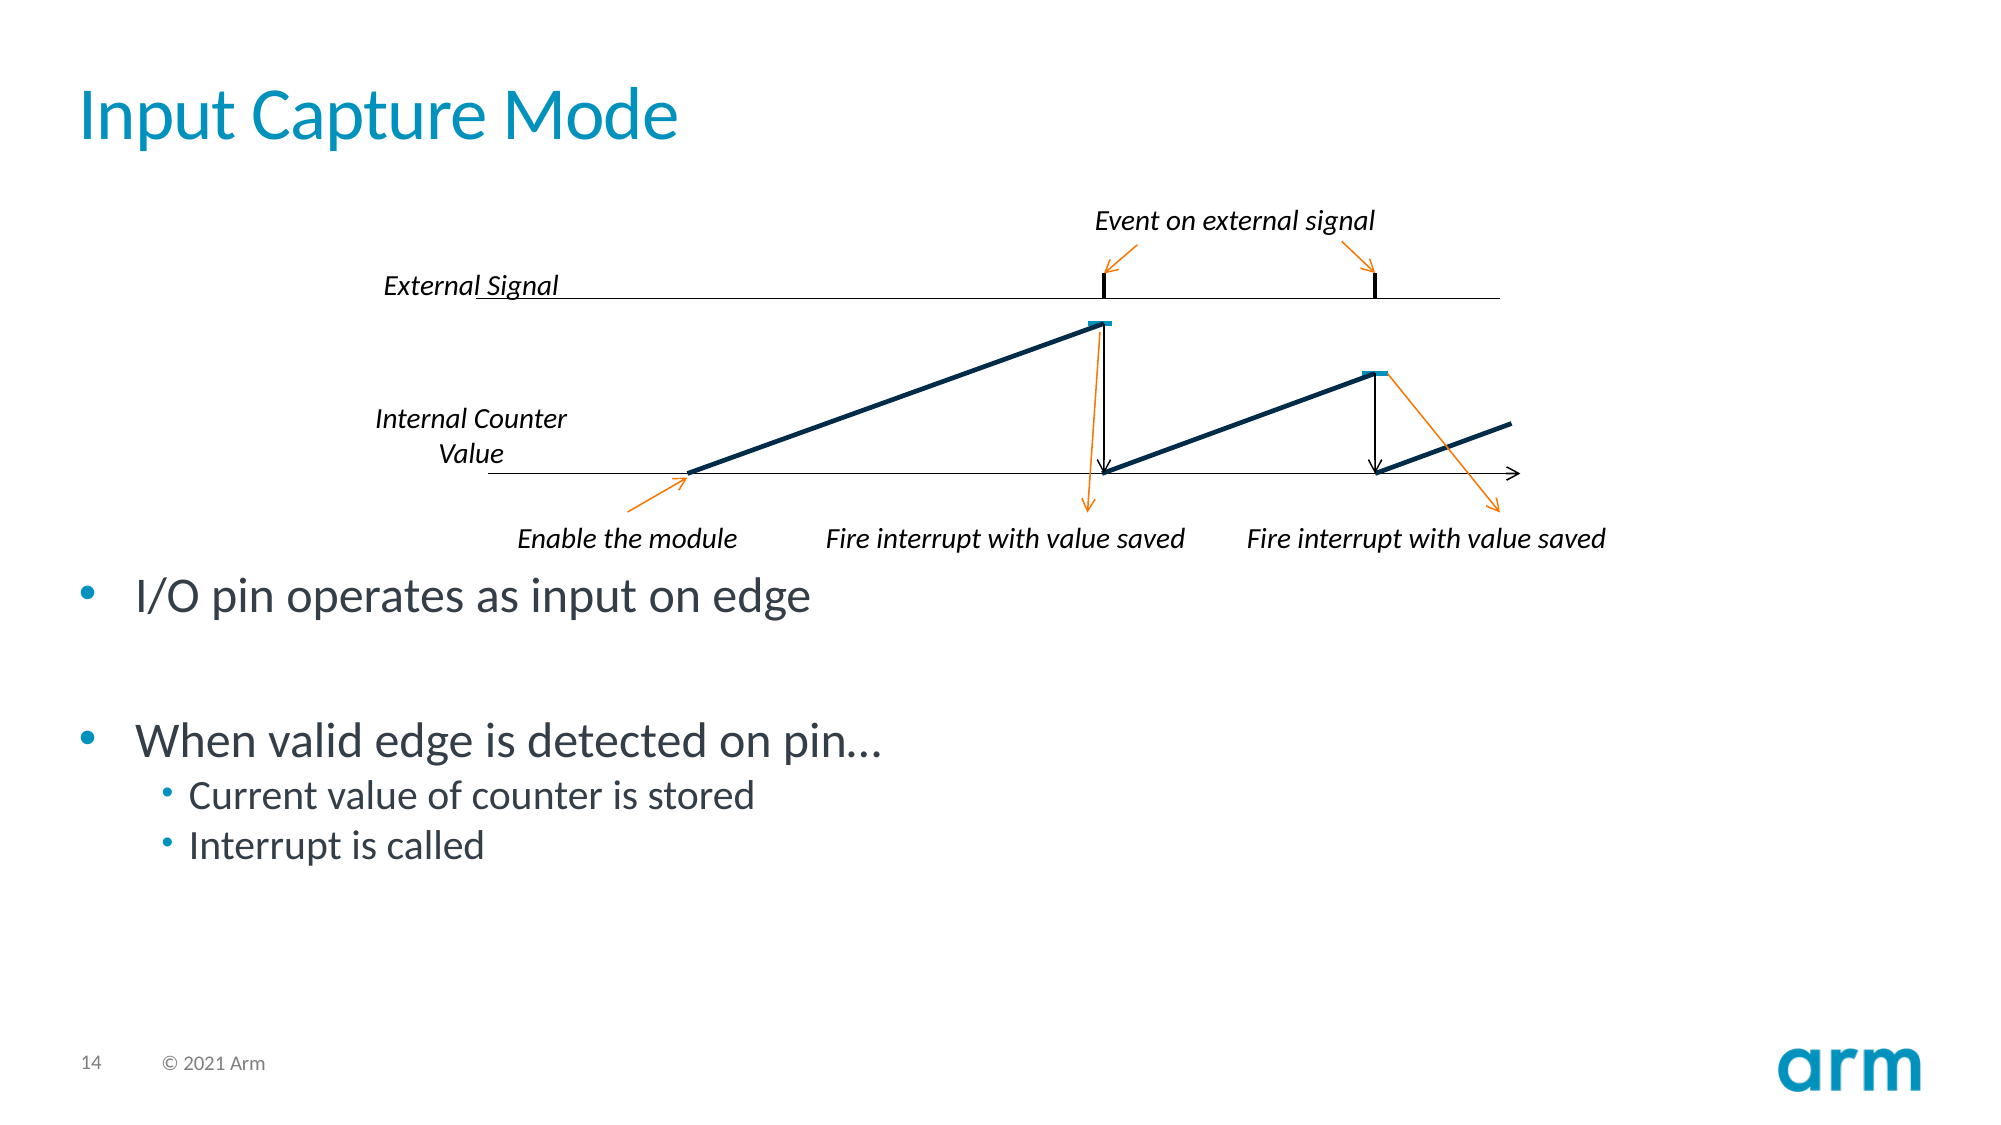

# Input Capture Mode
Event on external signal
External Signal
Internal Counter
Value
Enable the module
Fire interrupt with value saved
Fire interrupt with value saved
I/O pin operates as input on edge

When valid edge is detected on pin…
Current value of counter is stored
Interrupt is called